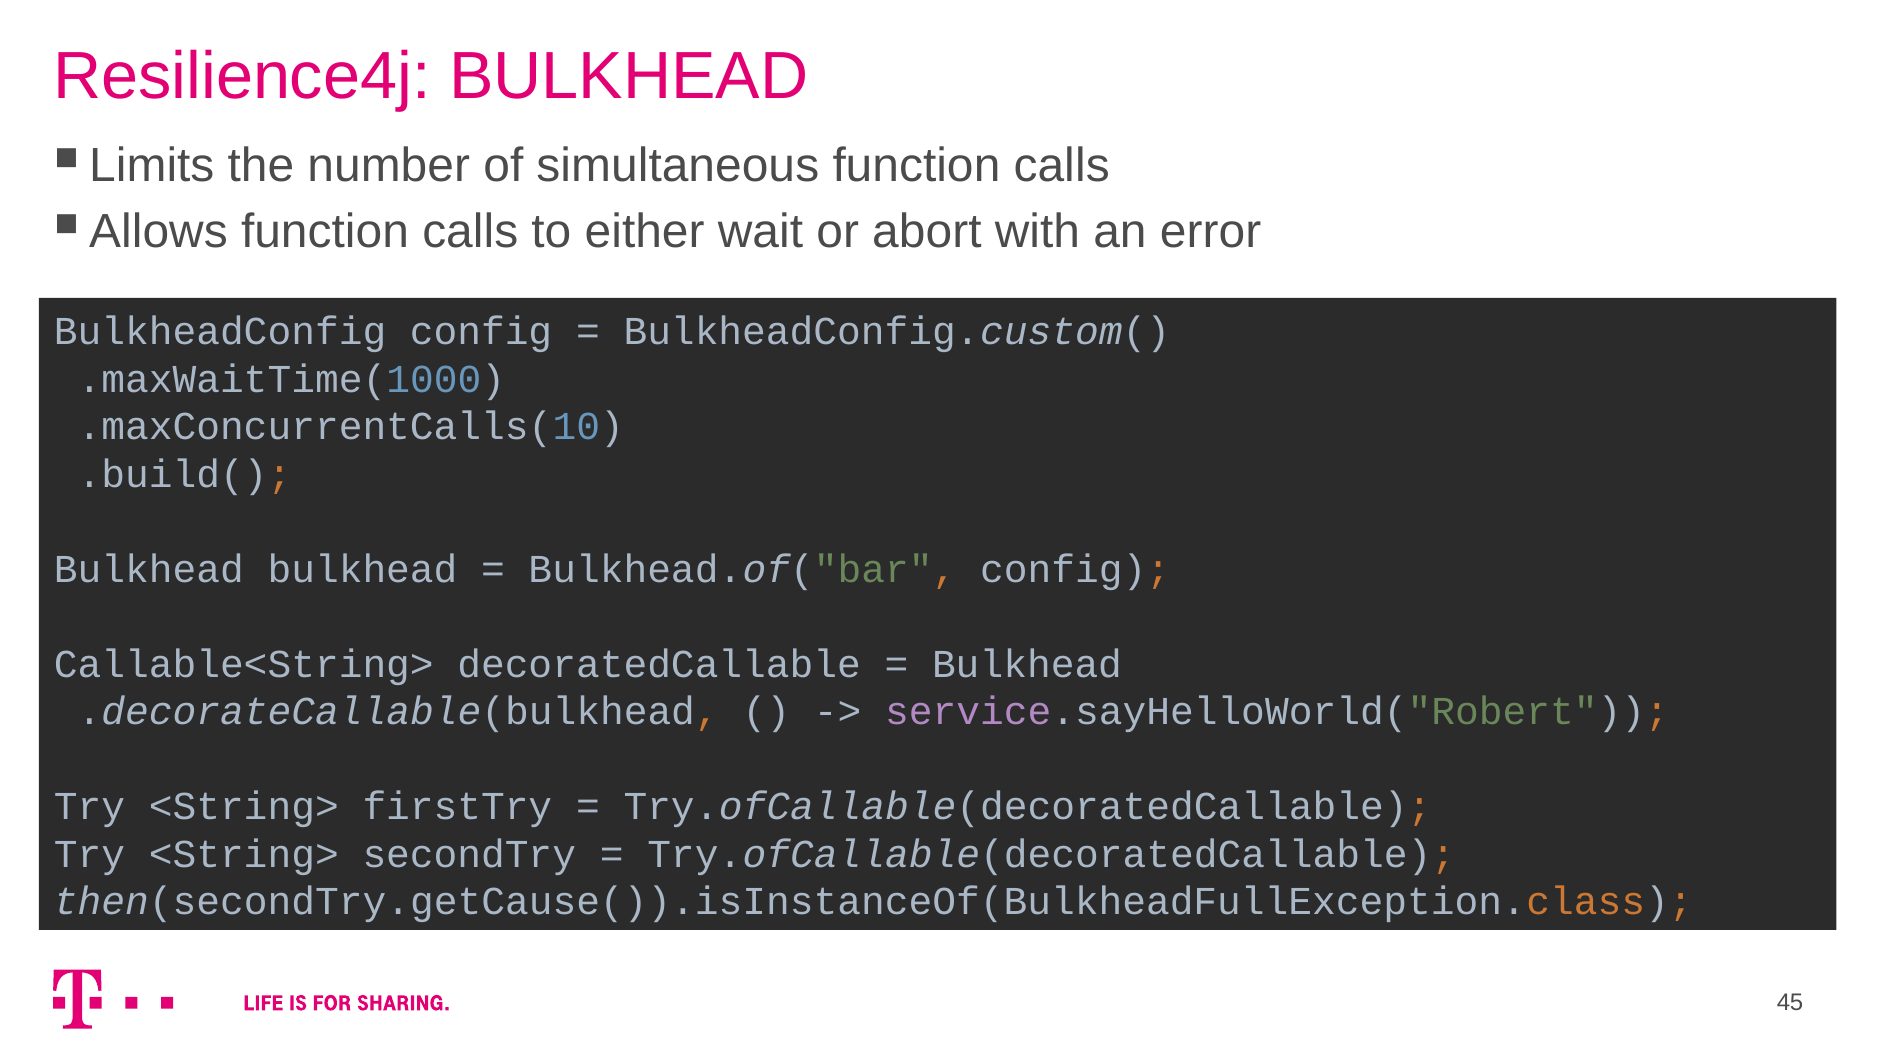

# Resilience4j: BULKHEAD
Limits the number of simultaneous function calls
Allows function calls to either wait or abort with an error
BulkheadConfig config = BulkheadConfig.custom()
 .maxWaitTime(1000)
 .maxConcurrentCalls(10)
 .build();
Bulkhead bulkhead = Bulkhead.of("bar", config);
Callable<String> decoratedCallable = Bulkhead
 .decorateCallable(bulkhead, () -> service.sayHelloWorld("Robert"));
Try <String> firstTry = Try.ofCallable(decoratedCallable);
Try <String> secondTry = Try.ofCallable(decoratedCallable);
then(secondTry.getCause()).isInstanceOf(BulkheadFullException.class);
45